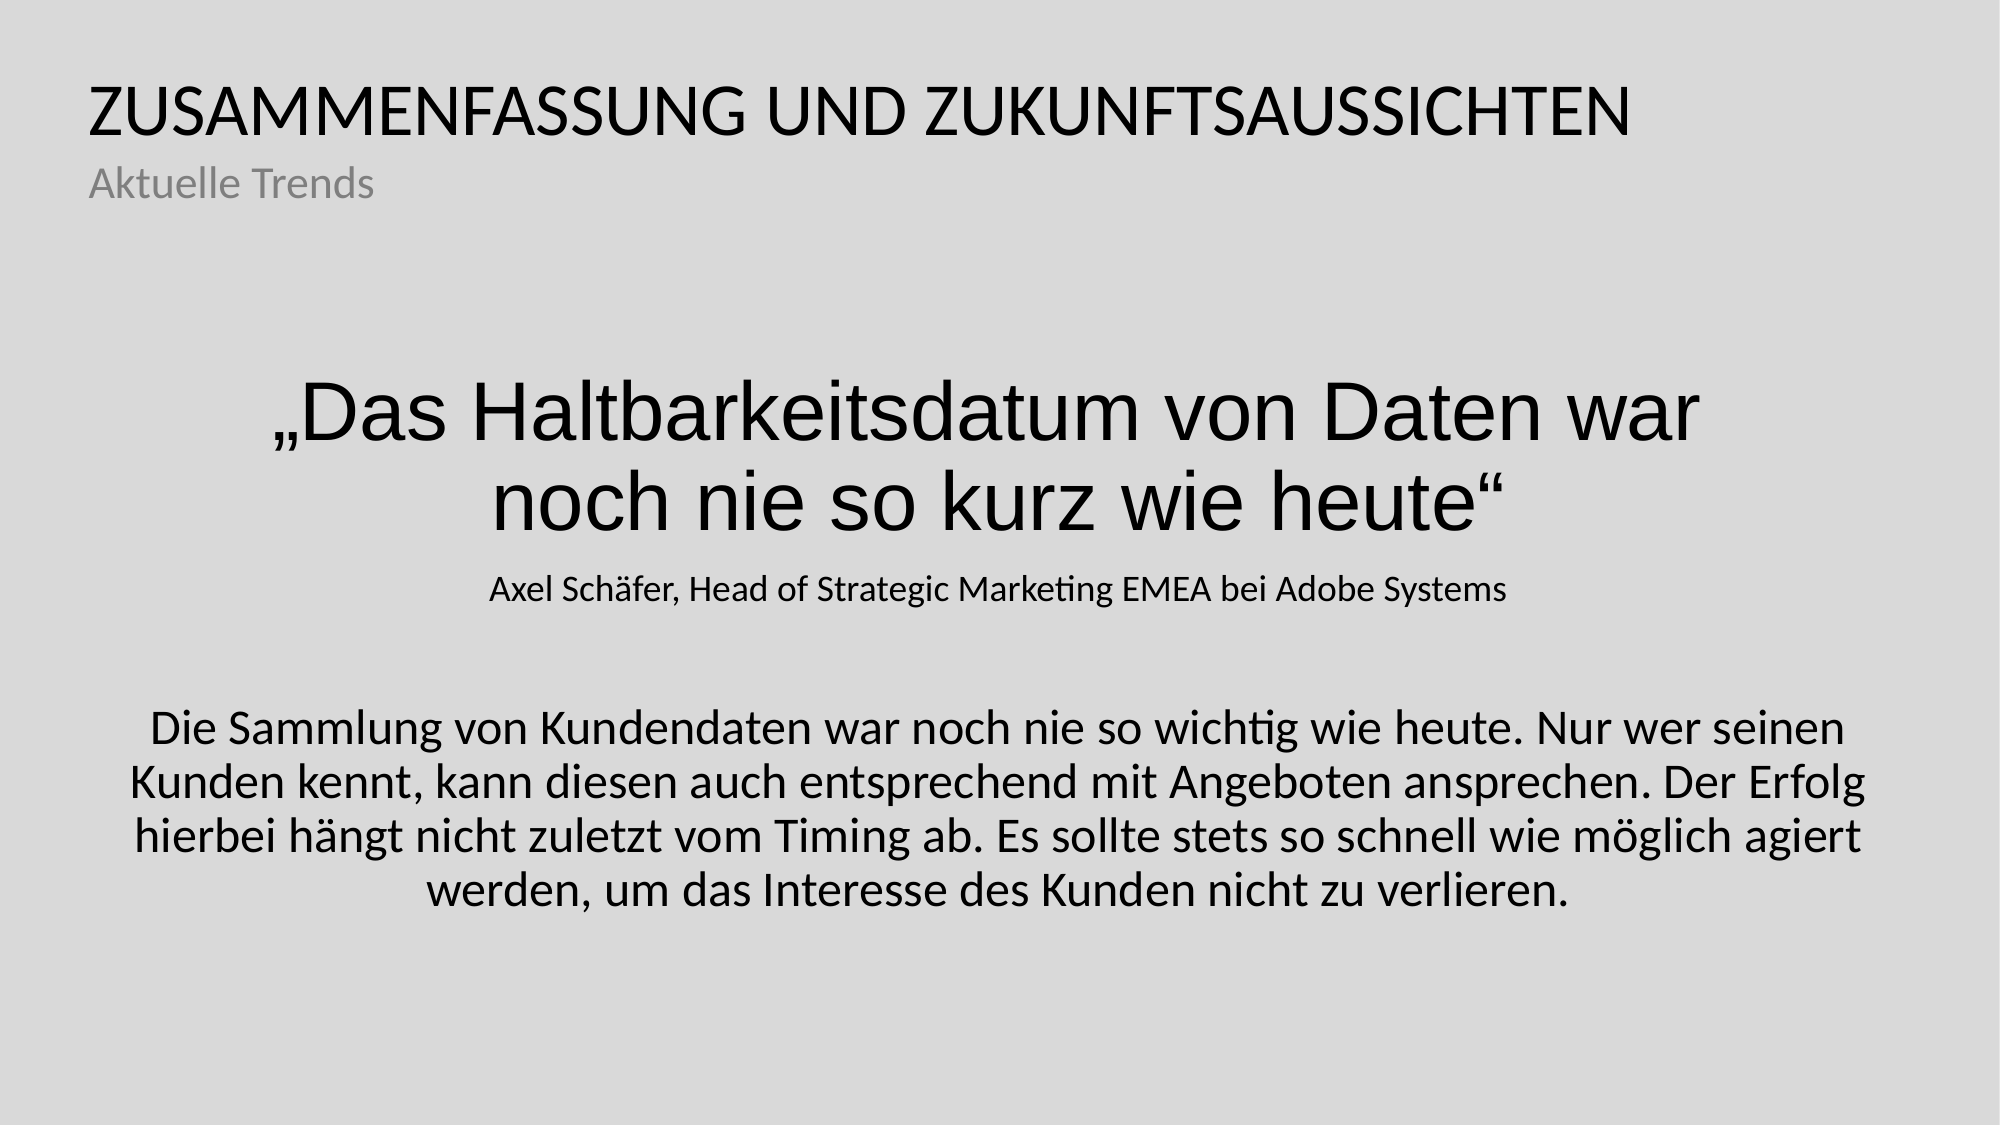

# ZUSAMMENFASSUNG UND ZUKUNFTSAUSSICHTEN
Aktuelle Trends

„Das Haltbarkeitsdatum von Daten war
noch nie so kurz wie heute“
Axel Schäfer, Head of Strategic Marketing EMEA bei Adobe Systems

Die Sammlung von Kundendaten war noch nie so wichtig wie heute. Nur wer seinen Kunden kennt, kann diesen auch entsprechend mit Angeboten ansprechen. Der Erfolg hierbei hängt nicht zuletzt vom Timing ab. Es sollte stets so schnell wie möglich agiert werden, um das Interesse des Kunden nicht zu verlieren.